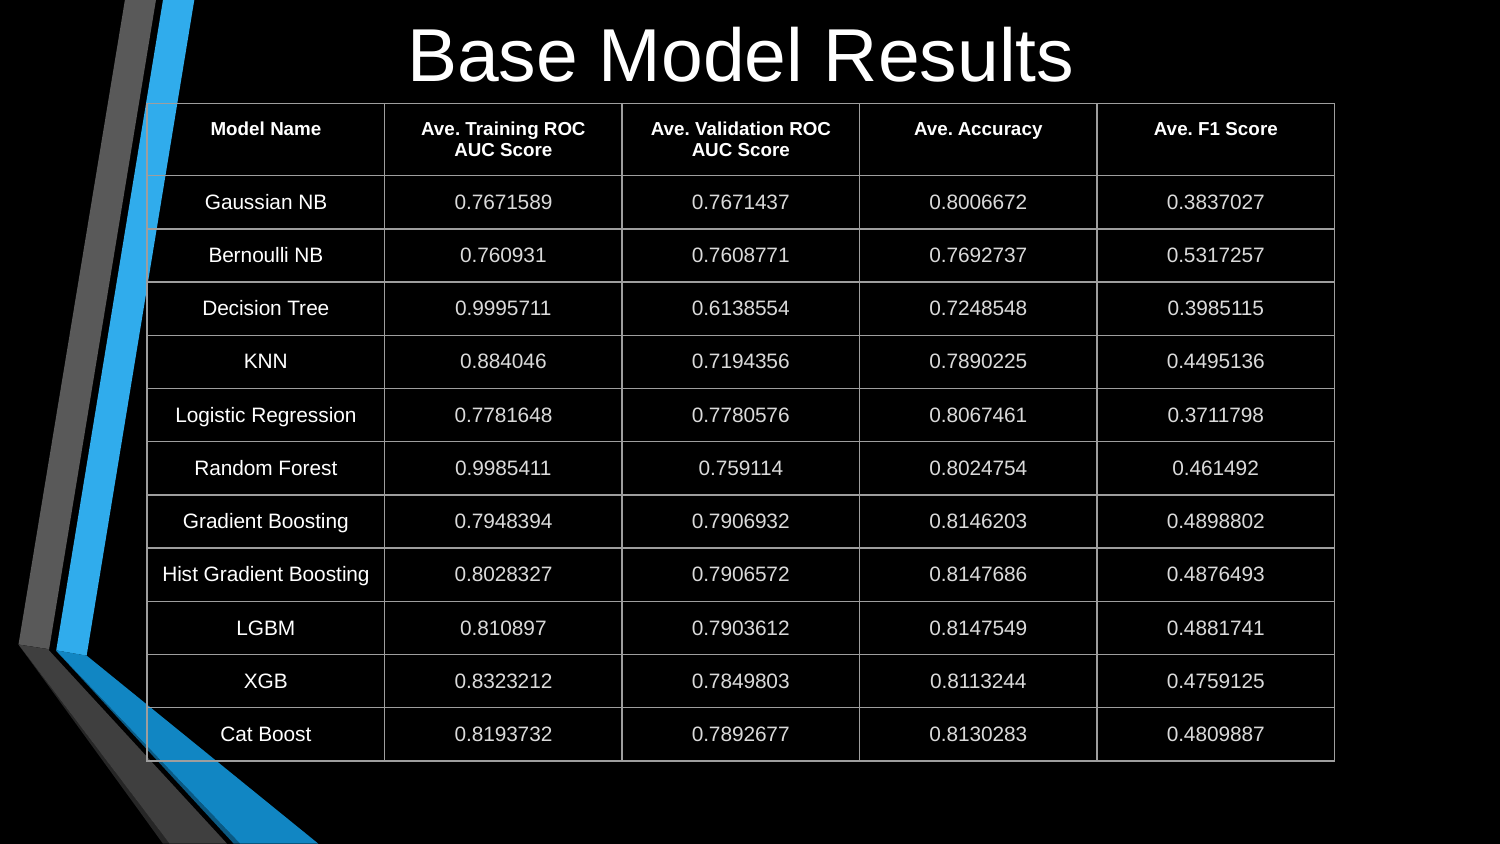

Base Model Results
| Model Name | Ave. Training ROC AUC Score | Ave. Validation ROC AUC Score | Ave. Accuracy | Ave. F1 Score |
| --- | --- | --- | --- | --- |
| Gaussian NB | 0.7671589 | 0.7671437 | 0.8006672 | 0.3837027 |
| Bernoulli NB | 0.760931 | 0.7608771 | 0.7692737 | 0.5317257 |
| Decision Tree | 0.9995711 | 0.6138554 | 0.7248548 | 0.3985115 |
| KNN | 0.884046 | 0.7194356 | 0.7890225 | 0.4495136 |
| Logistic Regression | 0.7781648 | 0.7780576 | 0.8067461 | 0.3711798 |
| Random Forest | 0.9985411 | 0.759114 | 0.8024754 | 0.461492 |
| Gradient Boosting | 0.7948394 | 0.7906932 | 0.8146203 | 0.4898802 |
| Hist Gradient Boosting | 0.8028327 | 0.7906572 | 0.8147686 | 0.4876493 |
| LGBM | 0.810897 | 0.7903612 | 0.8147549 | 0.4881741 |
| XGB | 0.8323212 | 0.7849803 | 0.8113244 | 0.4759125 |
| Cat Boost | 0.8193732 | 0.7892677 | 0.8130283 | 0.4809887 |